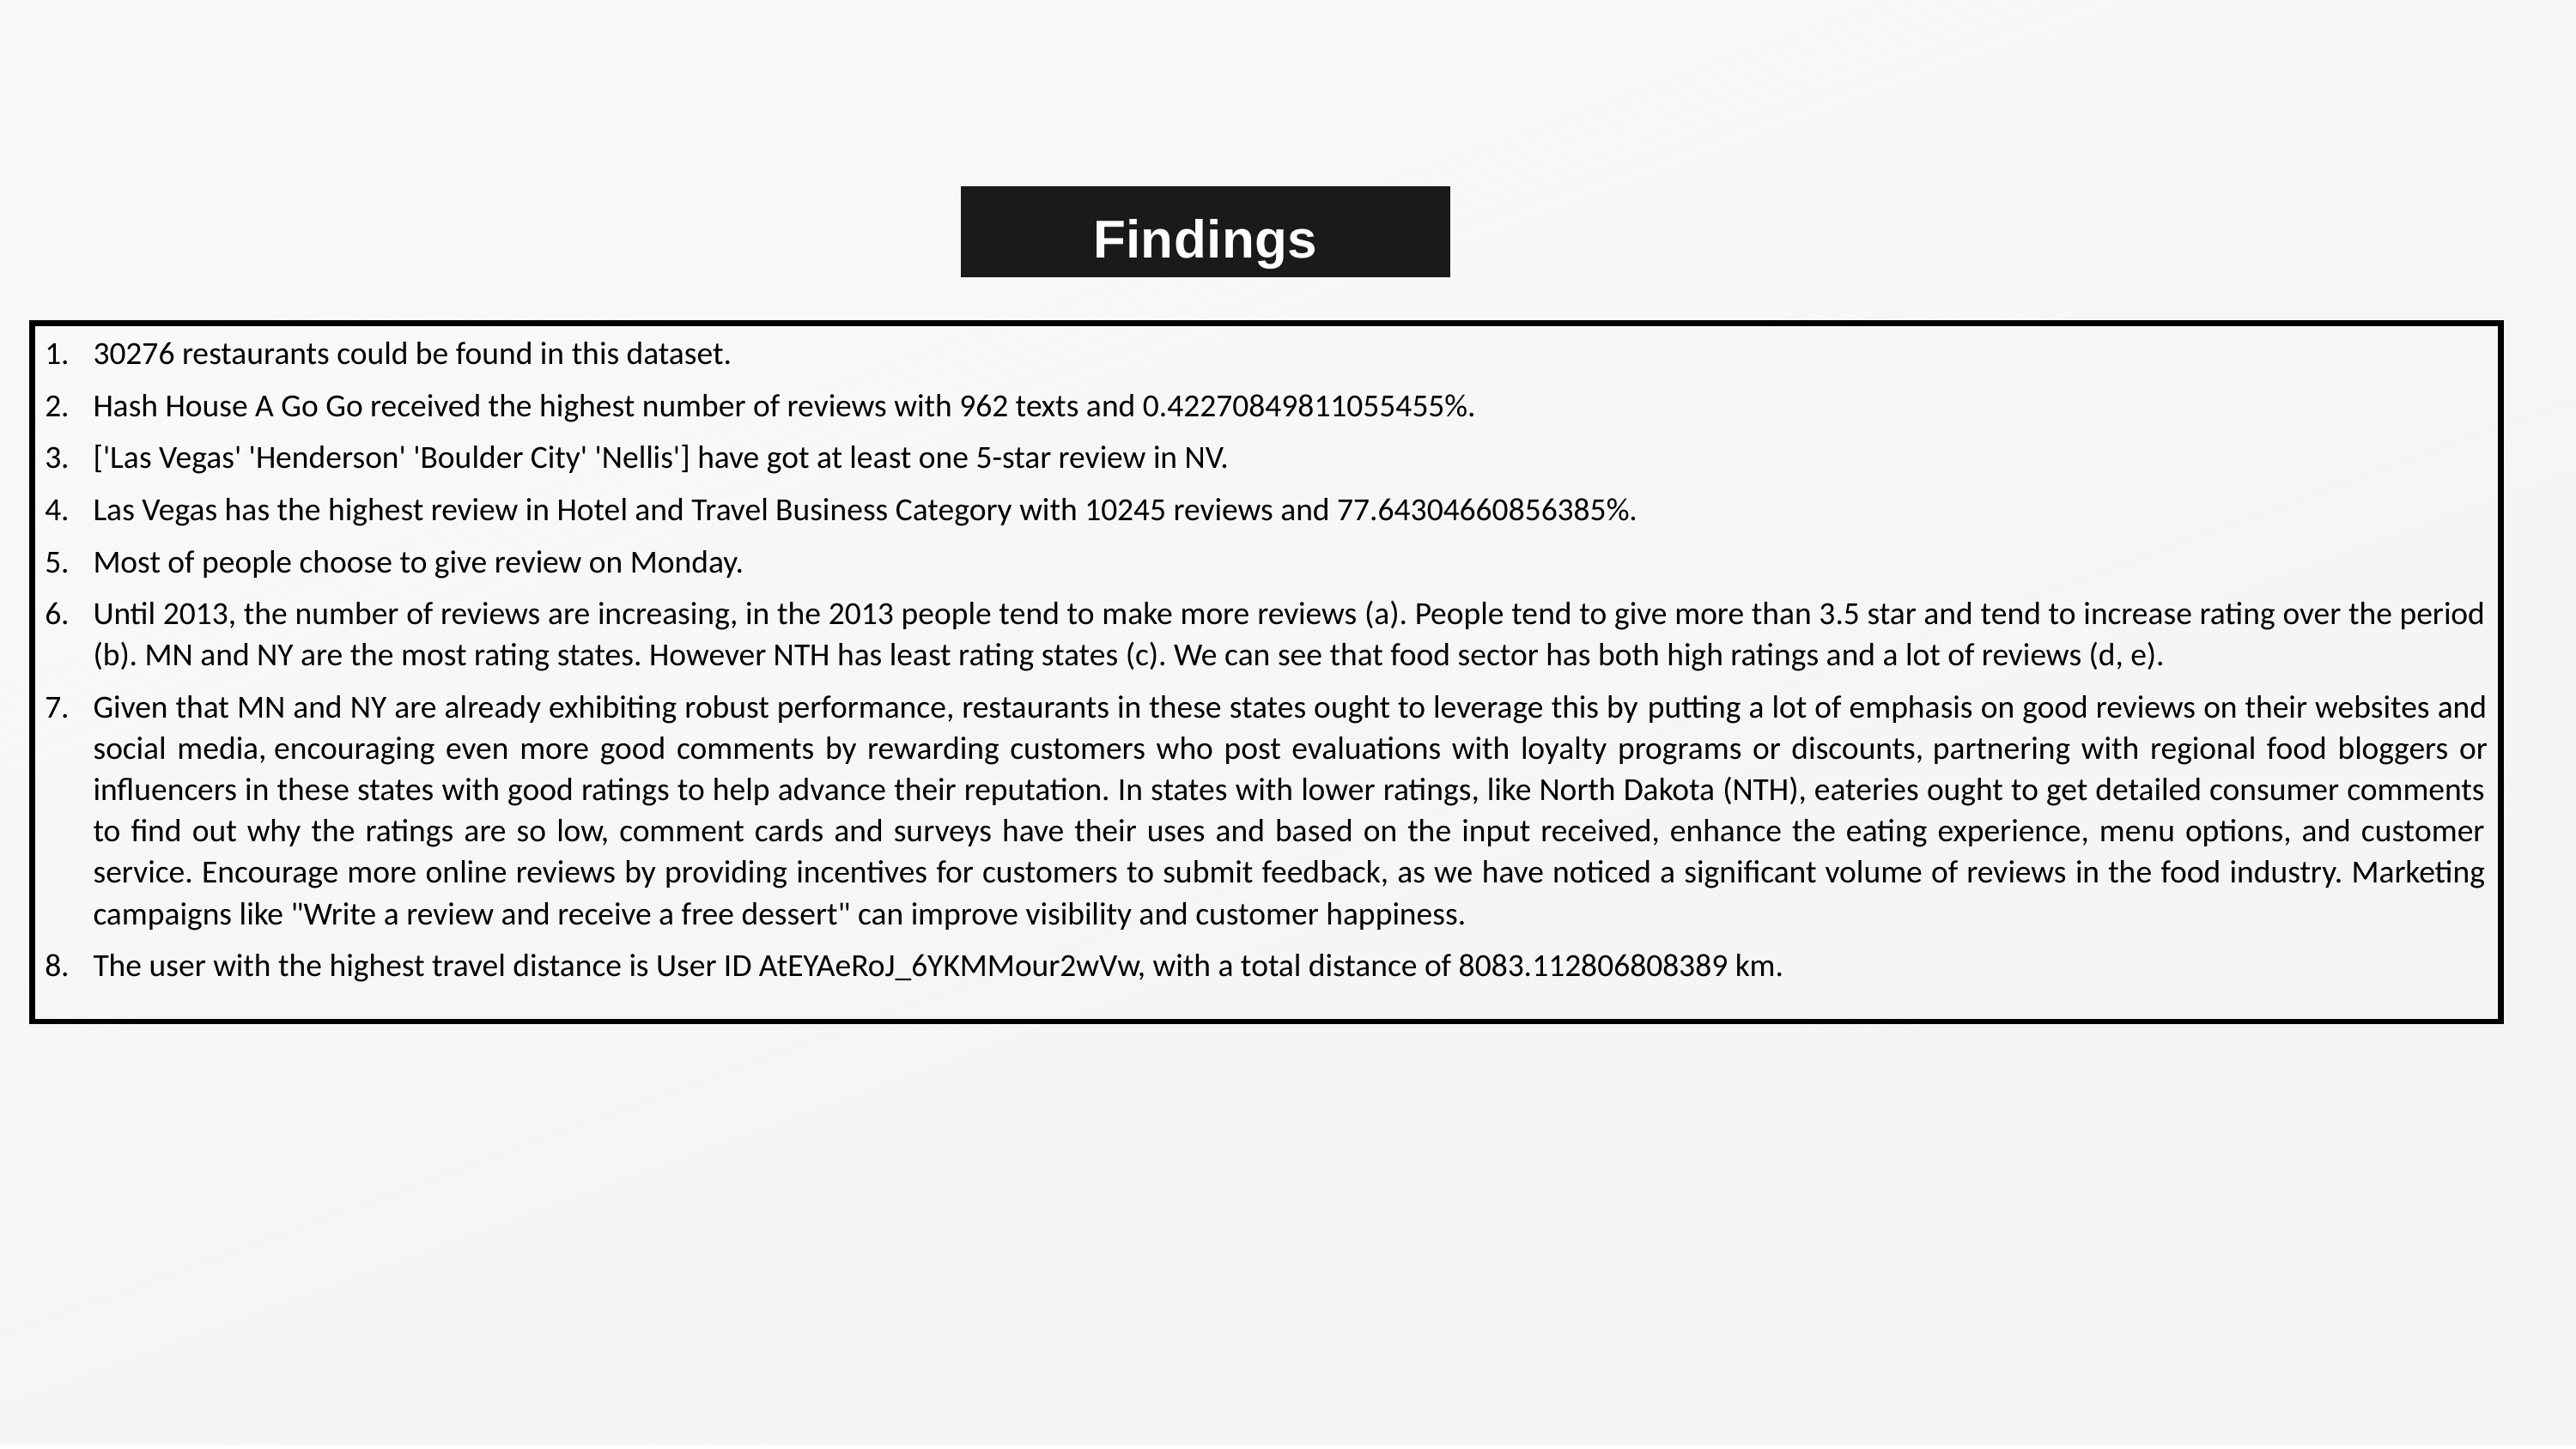

Findings

30276 restaurants could be found in this dataset.
Hash House A Go Go received the highest number of reviews with 962 texts and 0.42270849811055455%.
['Las Vegas' 'Henderson' 'Boulder City' 'Nellis'] have got at least one 5-star review in NV.
Las Vegas has the highest review in Hotel and Travel Business Category with 10245 reviews and 77.64304660856385%.
Most of people choose to give review on Monday.
Until 2013, the number of reviews are increasing, in the 2013 people tend to make more reviews (a). People tend to give more than 3.5 star and tend to increase rating over the period (b). MN and NY are the most rating states. However NTH has least rating states (c). We can see that food sector has both high ratings and a lot of reviews (d, e).
Given that MN and NY are already exhibiting robust performance, restaurants in these states ought to leverage this by putting a lot of emphasis on good reviews on their websites and social media, encouraging even more good comments by rewarding customers who post evaluations with loyalty programs or discounts, partnering with regional food bloggers or influencers in these states with good ratings to help advance their reputation. In states with lower ratings, like North Dakota (NTH), eateries ought to get detailed consumer comments to find out why the ratings are so low, comment cards and surveys have their uses and based on the input received, enhance the eating experience, menu options, and customer service. Encourage more online reviews by providing incentives for customers to submit feedback, as we have noticed a significant volume of reviews in the food industry. Marketing campaigns like "Write a review and receive a free dessert" can improve visibility and customer happiness.
The user with the highest travel distance is User ID AtEYAeRoJ_6YKMMour2wVw, with a total distance of 8083.112806808389 km.